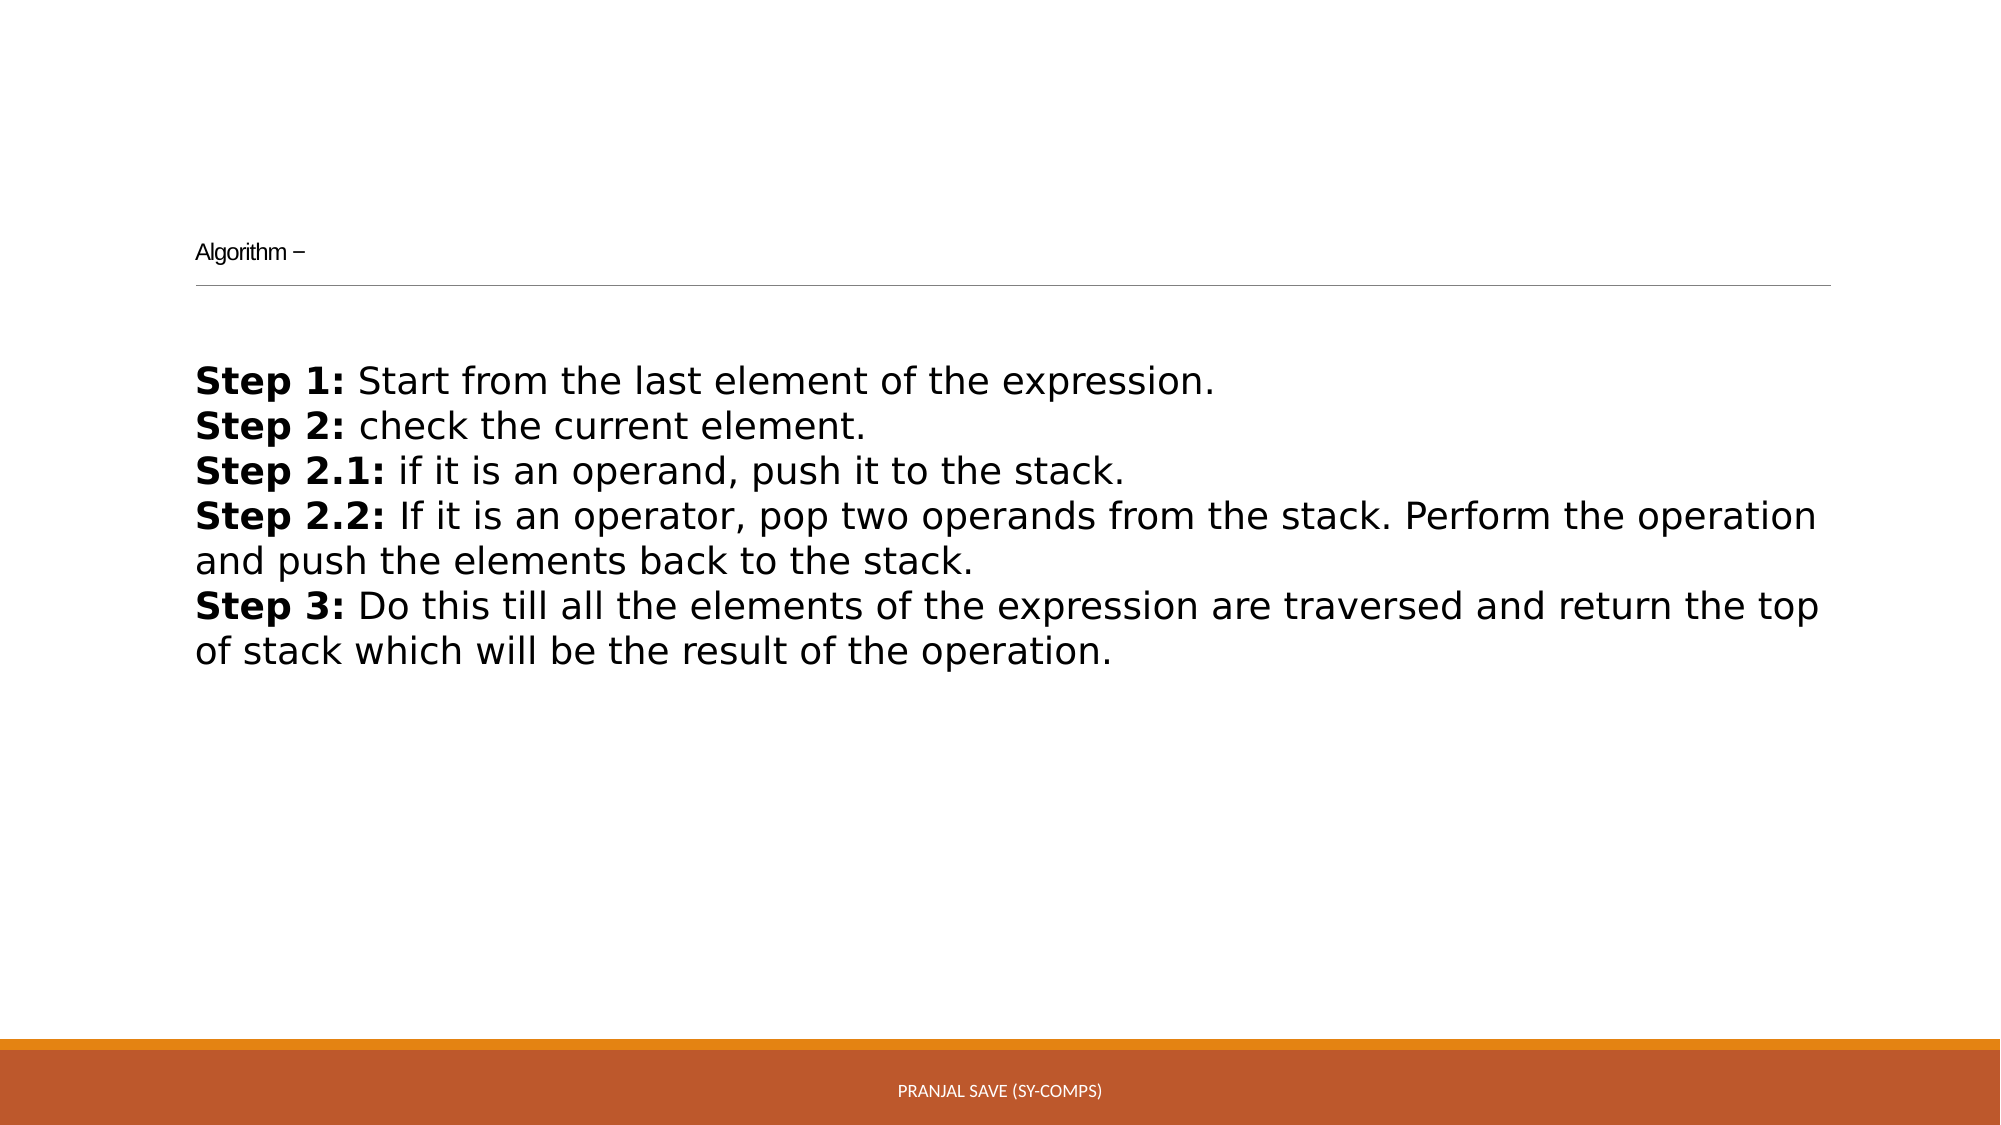

# Algorithm −
Step 1: Start from the last element of the expression.
Step 2: check the current element.
Step 2.1: if it is an operand, push it to the stack.
Step 2.2: If it is an operator, pop two operands from the stack. Perform the operation and push the elements back to the stack.
Step 3: Do this till all the elements of the expression are traversed and return the top of stack which will be the result of the operation.
Pranjal Save (SY-COMPS)